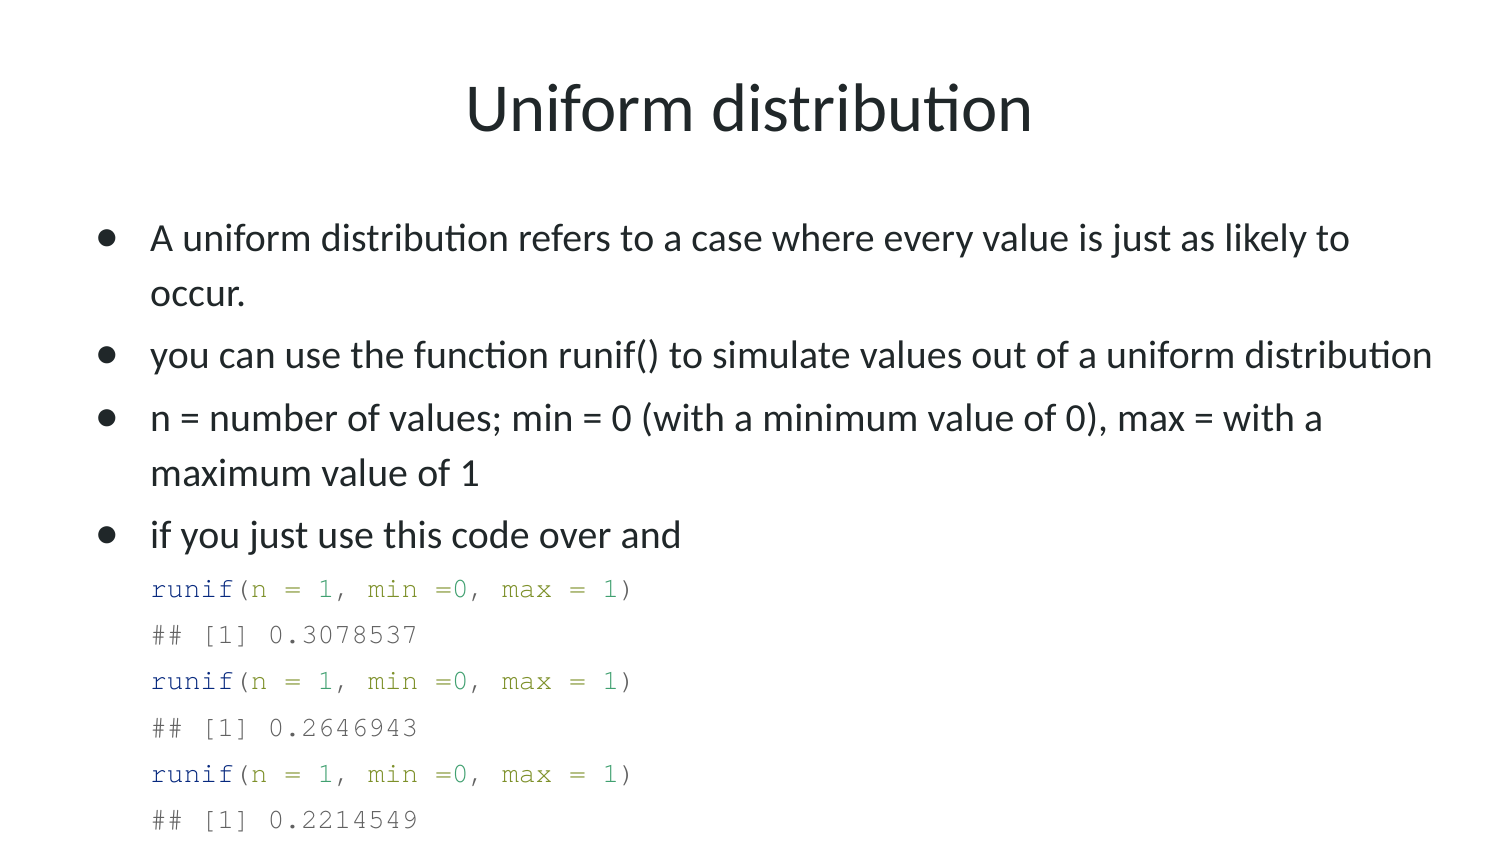

# Uniform distribution
A uniform distribution refers to a case where every value is just as likely to occur.
you can use the function runif() to simulate values out of a uniform distribution
n = number of values; min = 0 (with a minimum value of 0), max = with a maximum value of 1
if you just use this code over and
runif(n = 1, min =0, max = 1)
## [1] 0.3078537
runif(n = 1, min =0, max = 1)
## [1] 0.2646943
runif(n = 1, min =0, max = 1)
## [1] 0.2214549